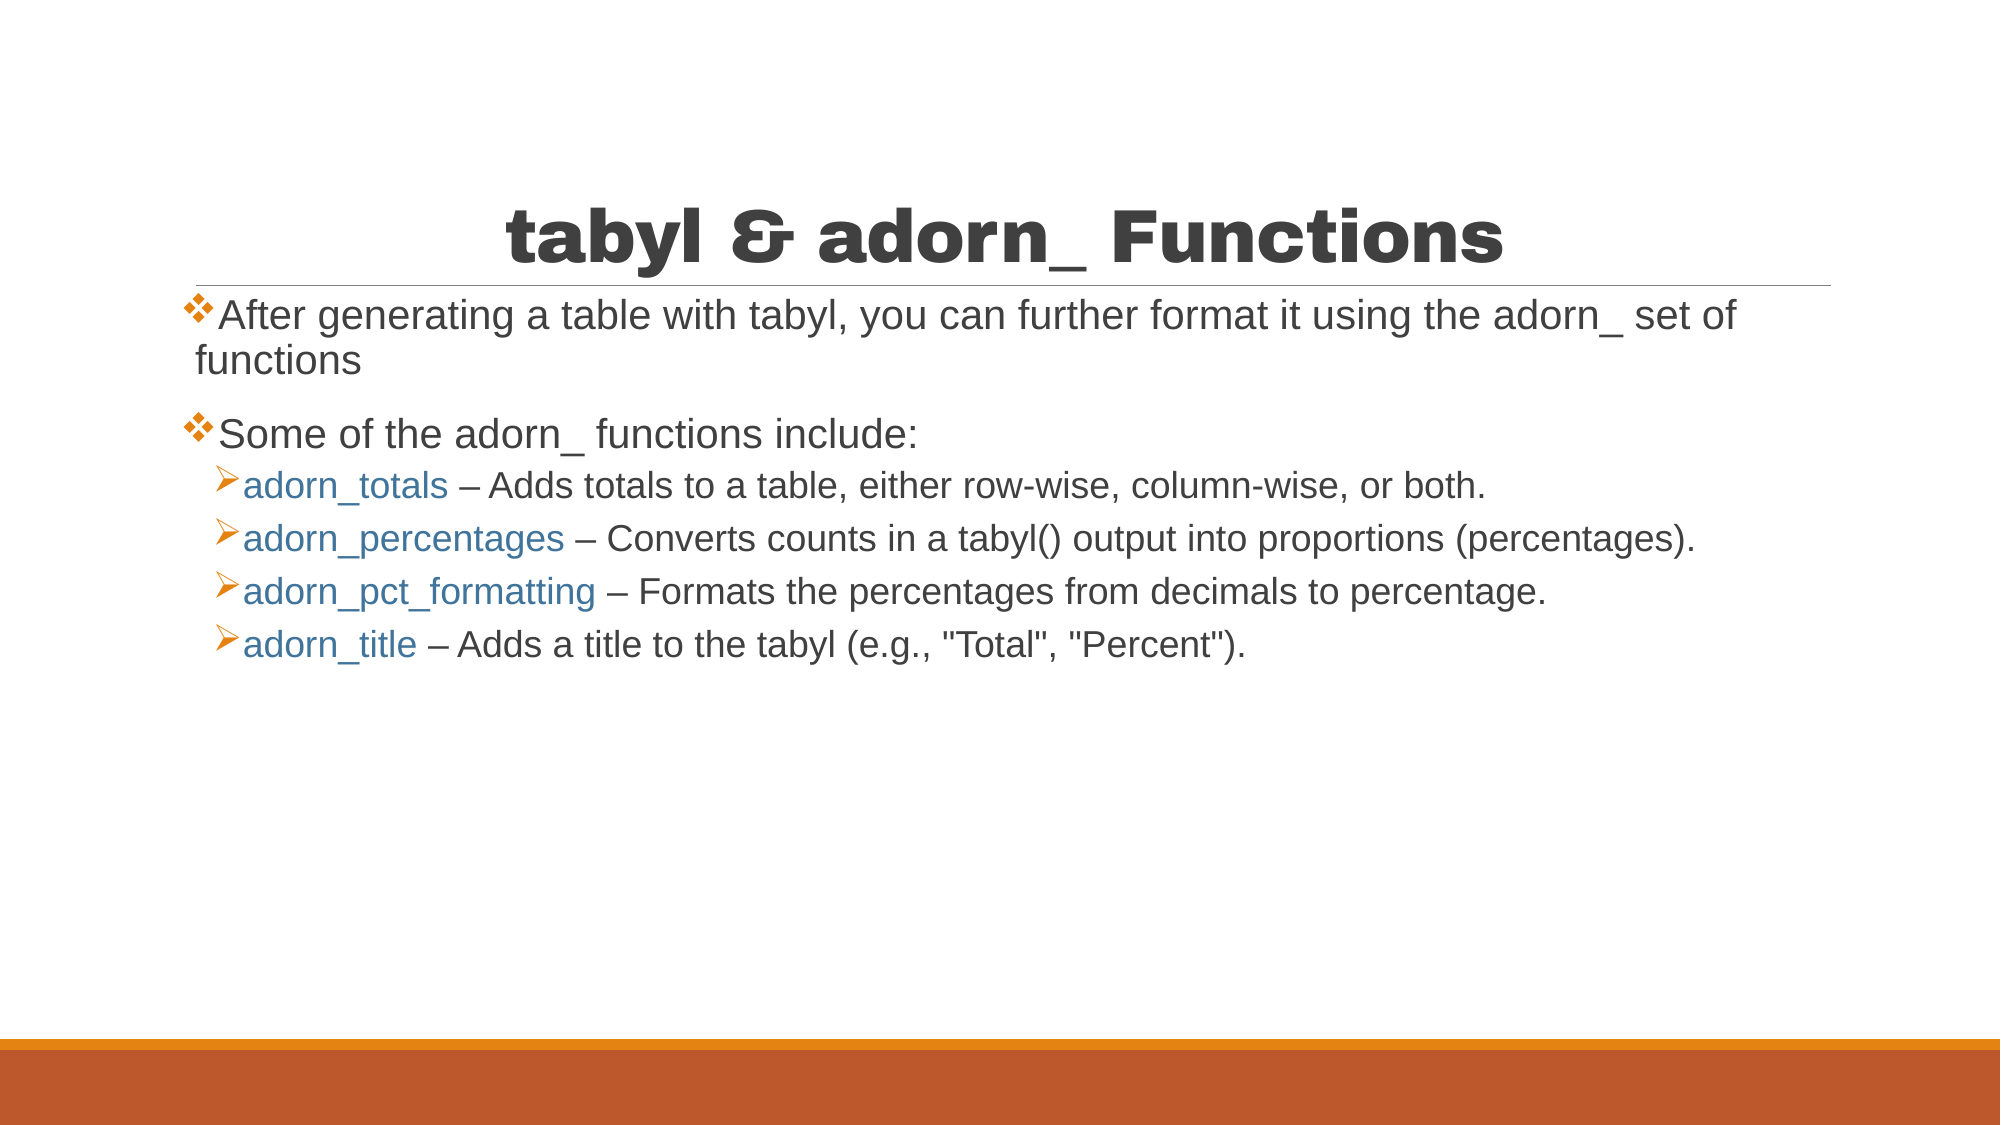

# tabyl & adorn_ Functions
After generating a table with tabyl, you can further format it using the adorn_ set of functions
Some of the adorn_ functions include:
adorn_totals – Adds totals to a table, either row-wise, column-wise, or both.
adorn_percentages – Converts counts in a tabyl() output into proportions (percentages).
adorn_pct_formatting – Formats the percentages from decimals to percentage.
adorn_title – Adds a title to the tabyl (e.g., "Total", "Percent").